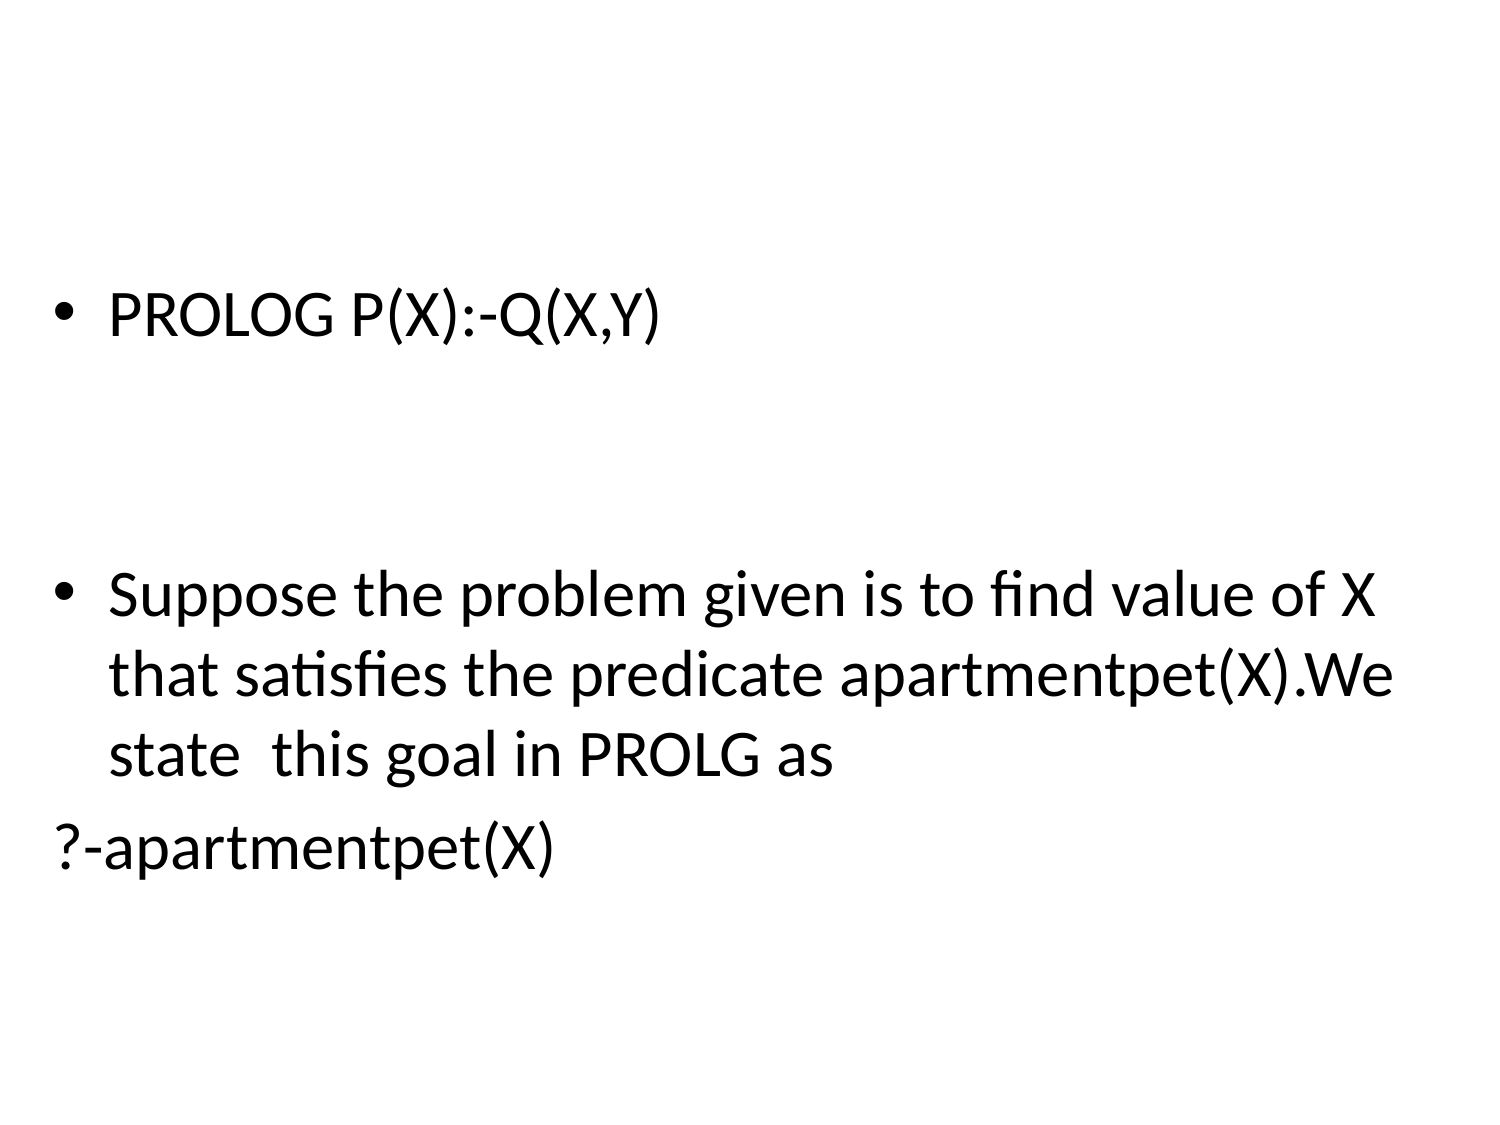

PROLOG P(X):-Q(X,Y)

Suppose the problem given is to find value of X that satisfies the predicate apartmentpet(X).We state  this goal in PROLG as
?-apartmentpet(X)